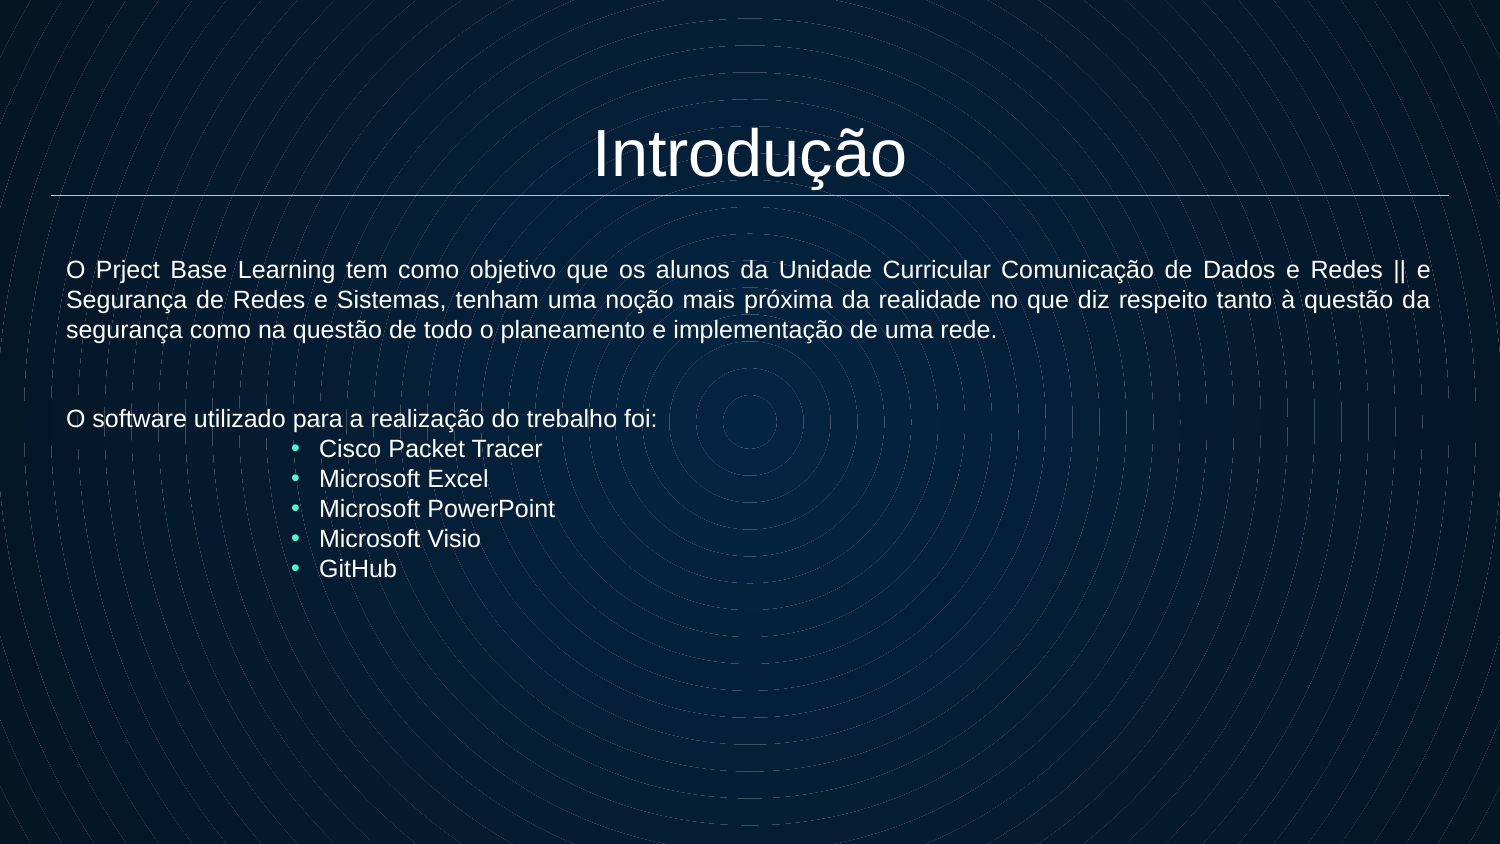

# Introdução
O Prject Base Learning tem como objetivo que os alunos da Unidade Curricular Comunicação de Dados e Redes || e Segurança de Redes e Sistemas, tenham uma noção mais próxima da realidade no que diz respeito tanto à questão da segurança como na questão de todo o planeamento e implementação de uma rede.

O software utilizado para a realização do trebalho foi:
Cisco Packet Tracer
Microsoft Excel
Microsoft PowerPoint
Microsoft Visio
GitHub